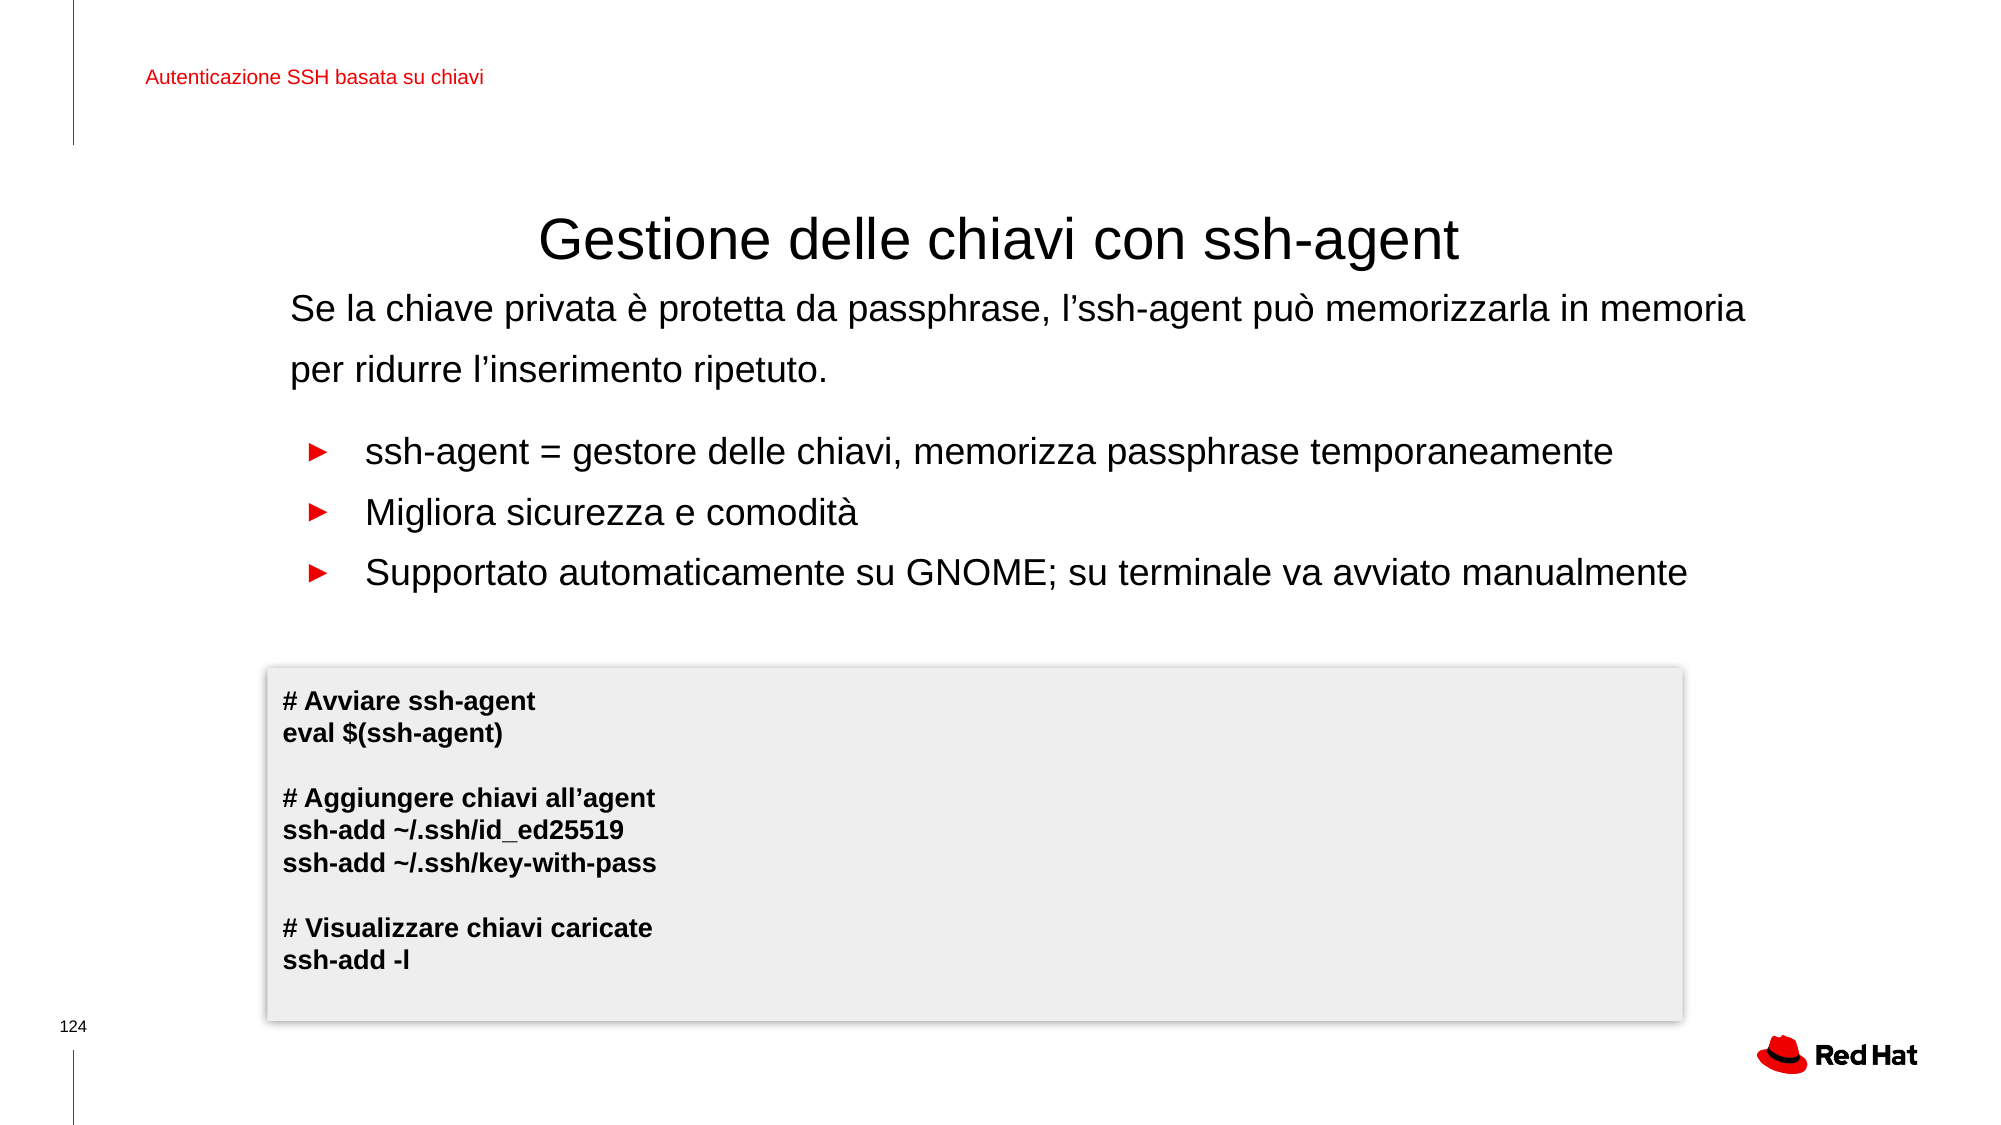

Autenticazione SSH basata su chiavi
# Gestione delle chiavi con ssh-agent
Se la chiave privata è protetta da passphrase, l’ssh-agent può memorizzarla in memoria per ridurre l’inserimento ripetuto.
ssh-agent = gestore delle chiavi, memorizza passphrase temporaneamente
Migliora sicurezza e comodità
Supportato automaticamente su GNOME; su terminale va avviato manualmente
# Avviare ssh-agent
eval $(ssh-agent)

# Aggiungere chiavi all’agent
ssh-add ~/.ssh/id_ed25519
ssh-add ~/.ssh/key-with-pass

# Visualizzare chiavi caricate
ssh-add -l

124